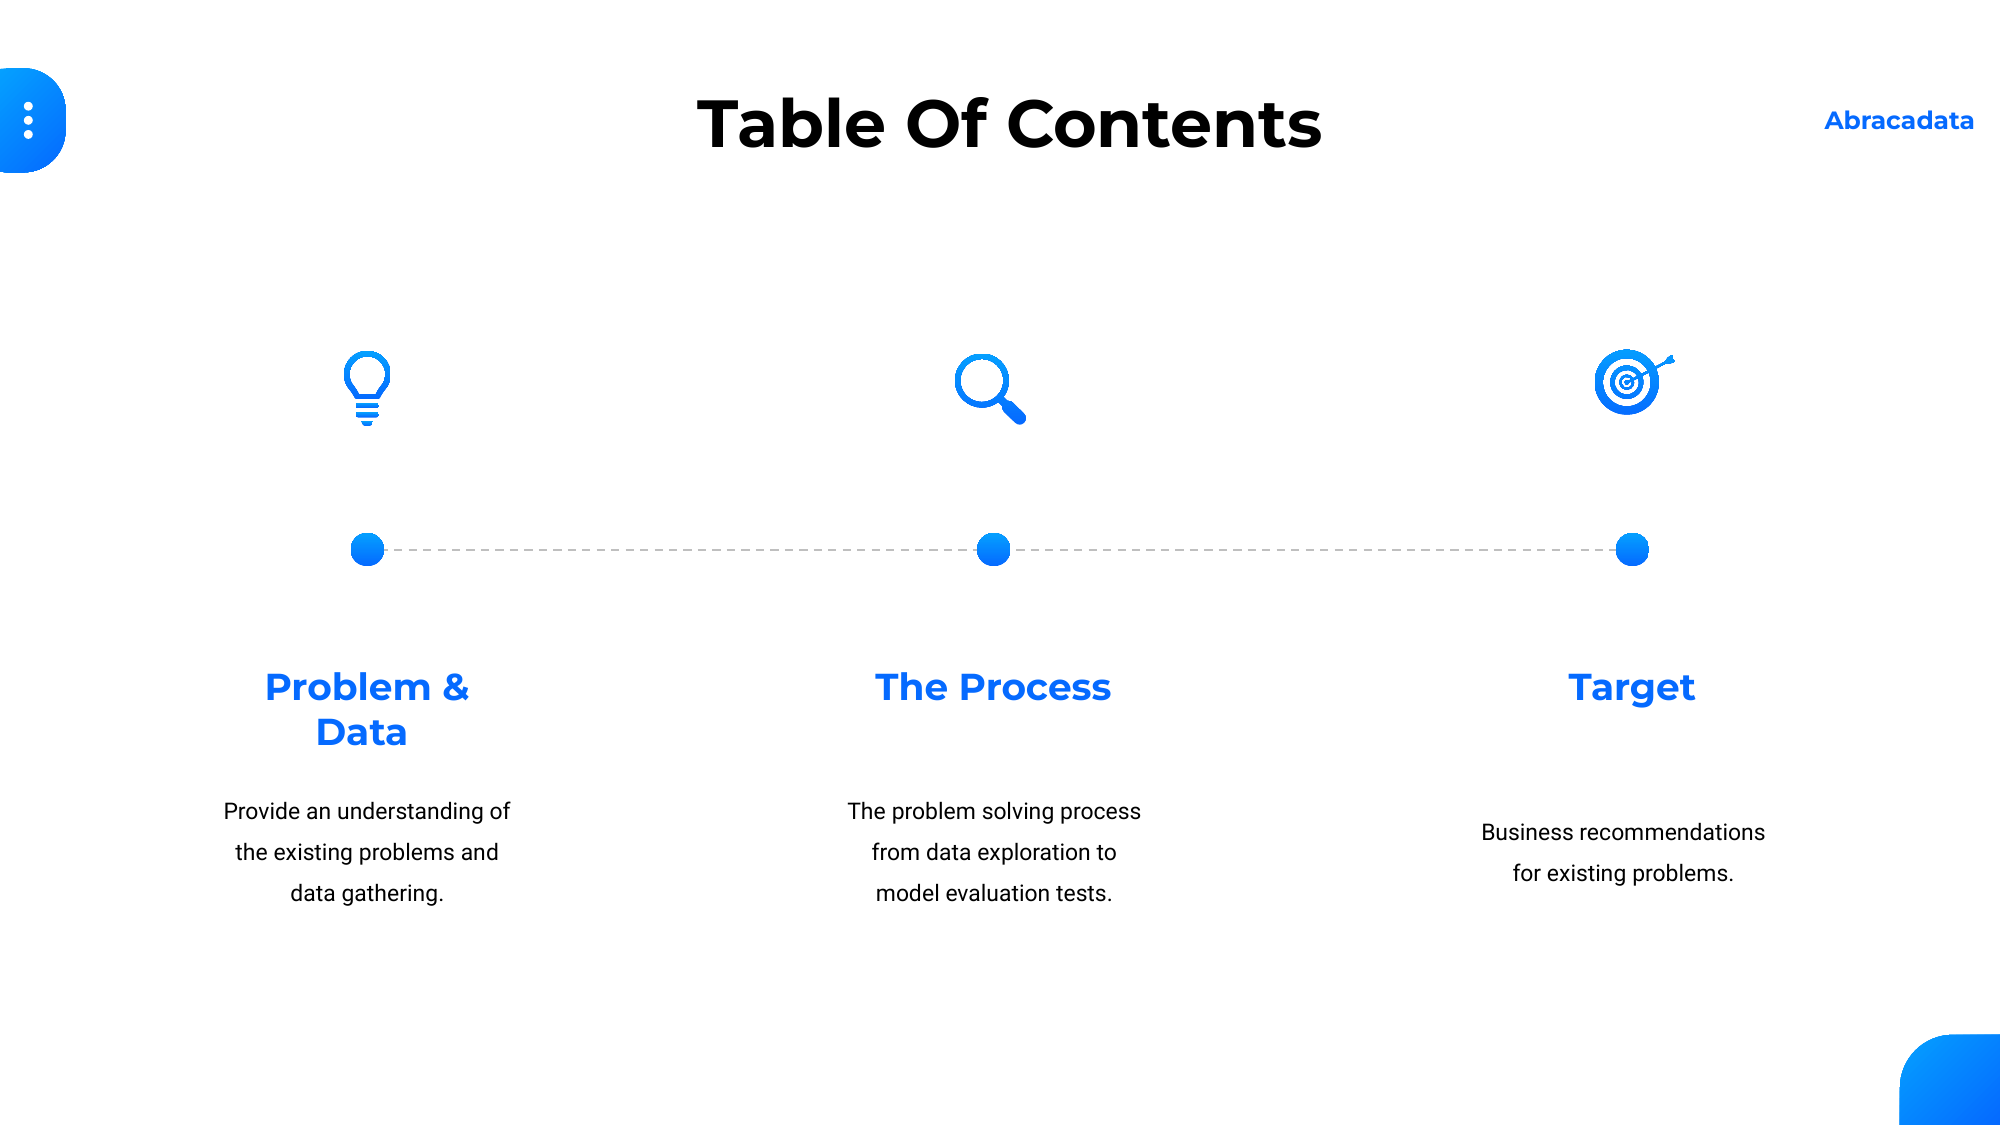

Table Of Contents

Abracadata

Problem &
Data
The Process
Target
Provide an understanding of the existing problems and data gathering.
The problem solving process from data exploration to model evaluation tests.
Business recommendations for existing problems.